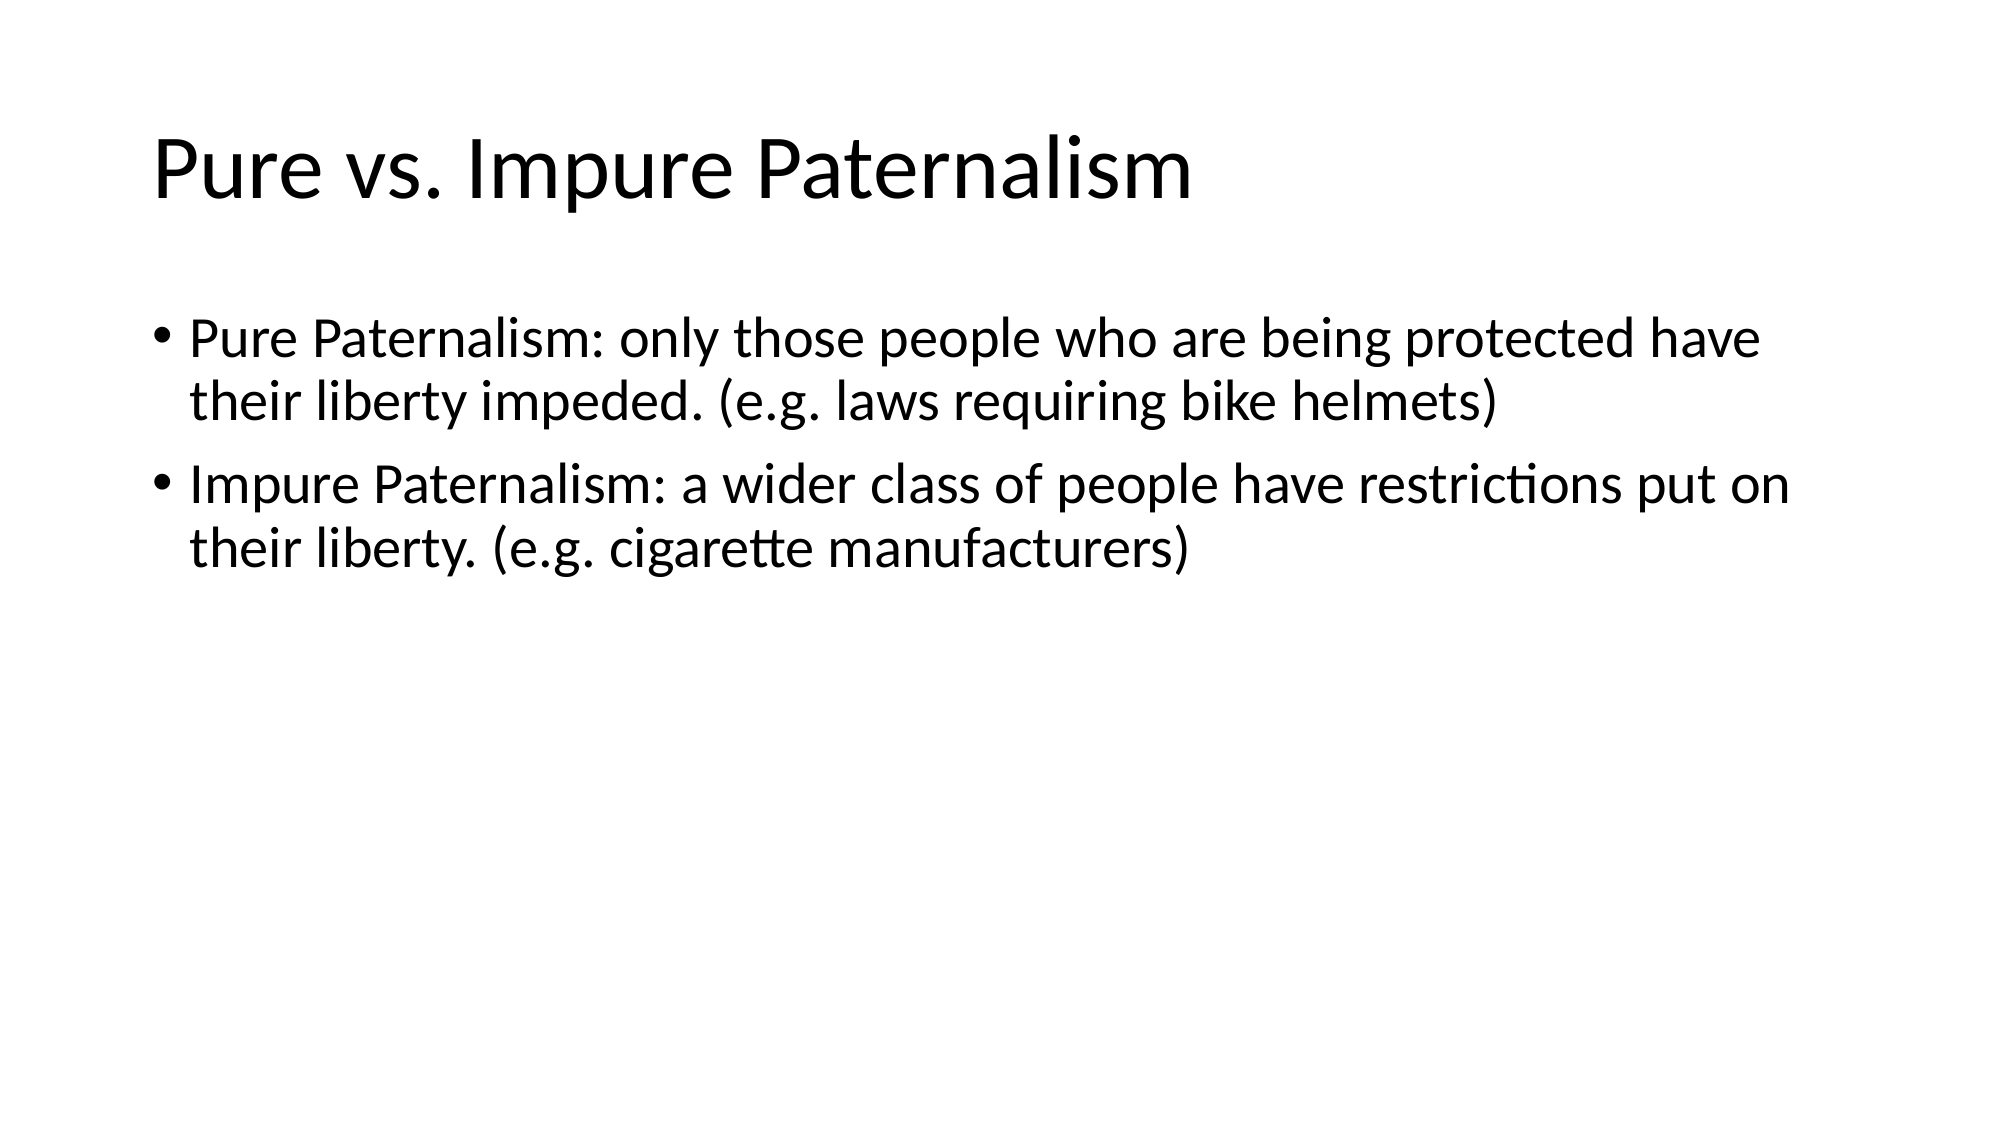

# Pure vs. Impure Paternalism
Pure Paternalism: only those people who are being protected have their liberty impeded. (e.g. laws requiring bike helmets)
Impure Paternalism: a wider class of people have restrictions put on their liberty. (e.g. cigarette manufacturers)